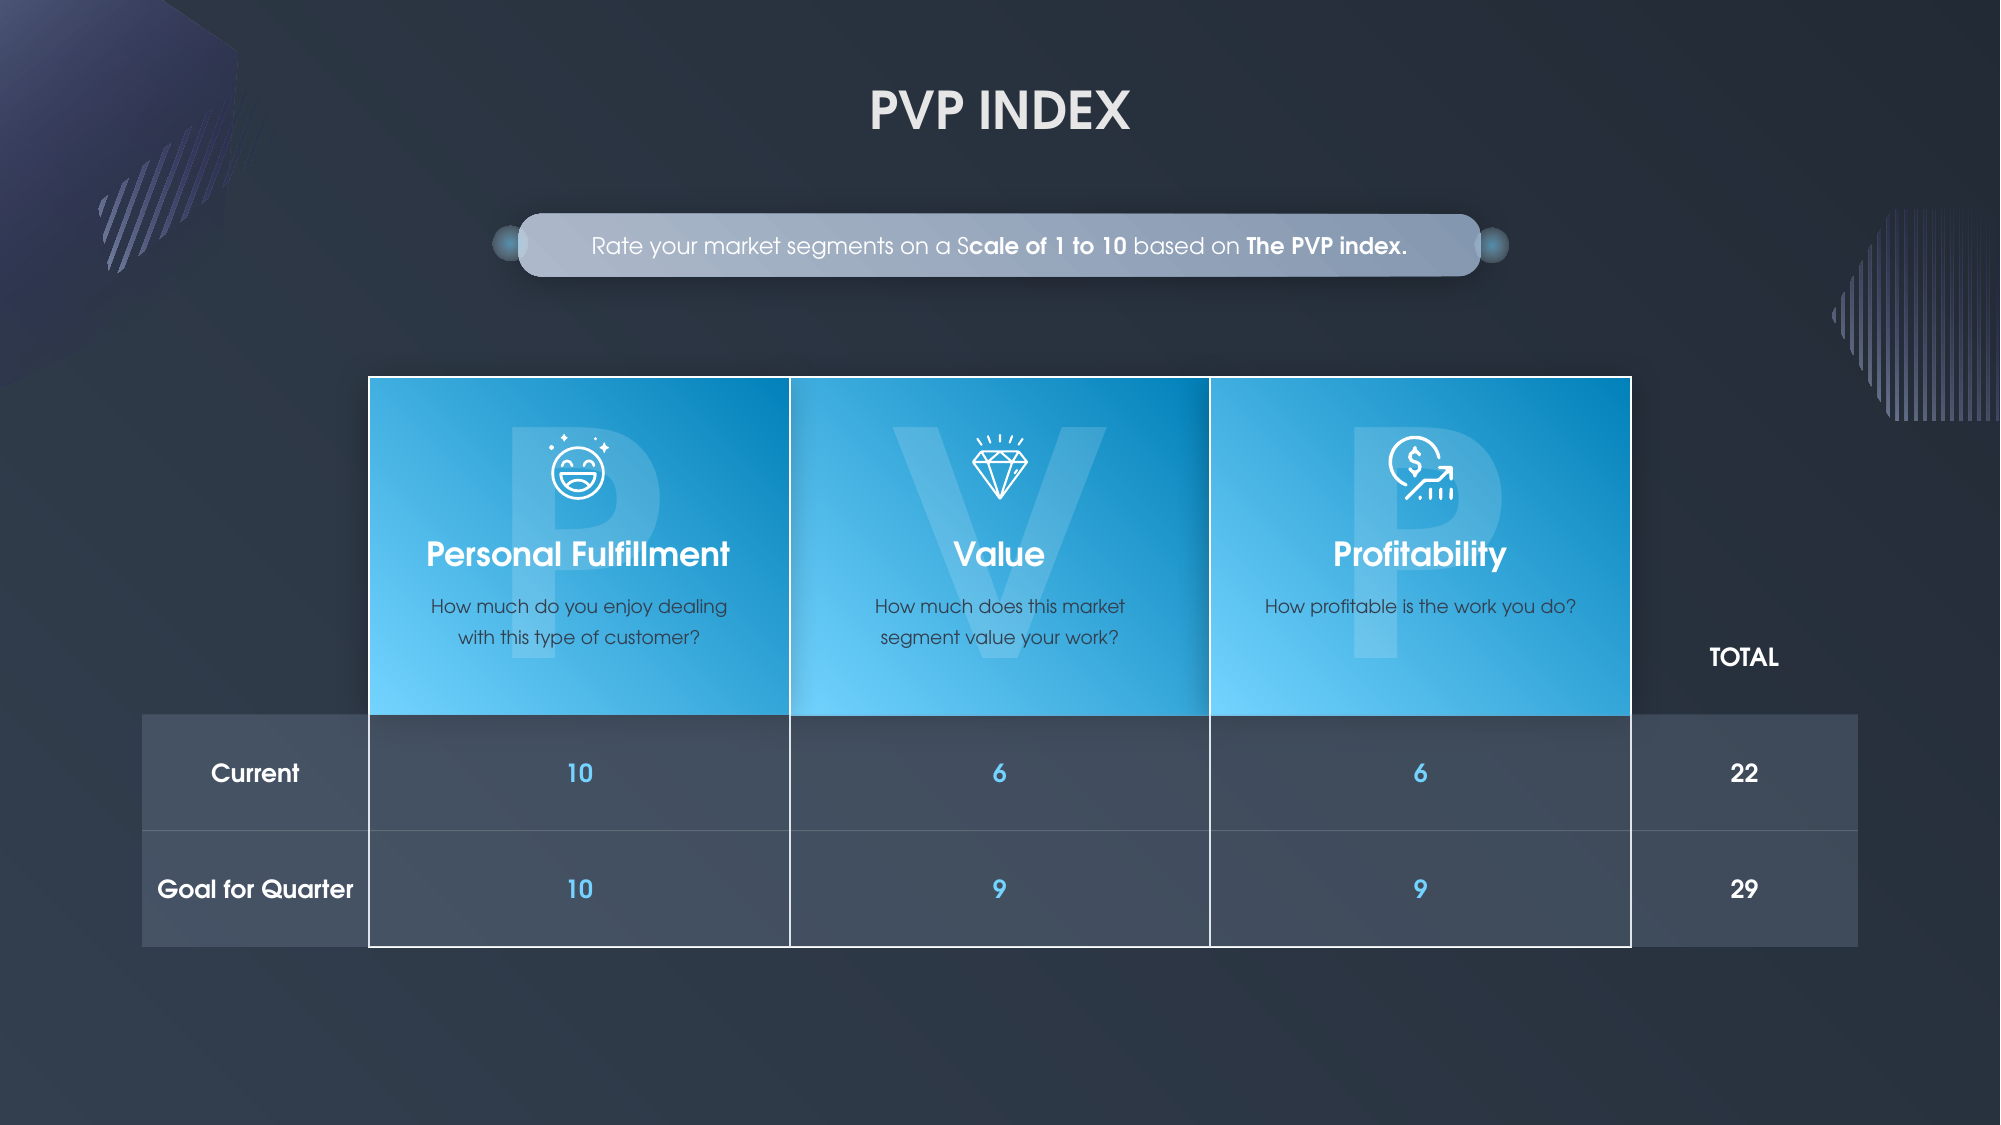

PVP INDEX

Rate your market segments on a Scale of 1 to 10 based on The PVP index.

P
V
P

Personal Fulfillment
How much do you enjoy dealing with this type of customer?
Value
How much does this market segment value your work?
Profitability
How profitable is the work you do?
TOTAL

Current
Goal for Quarter
10
6
6
22
29
10
9
9